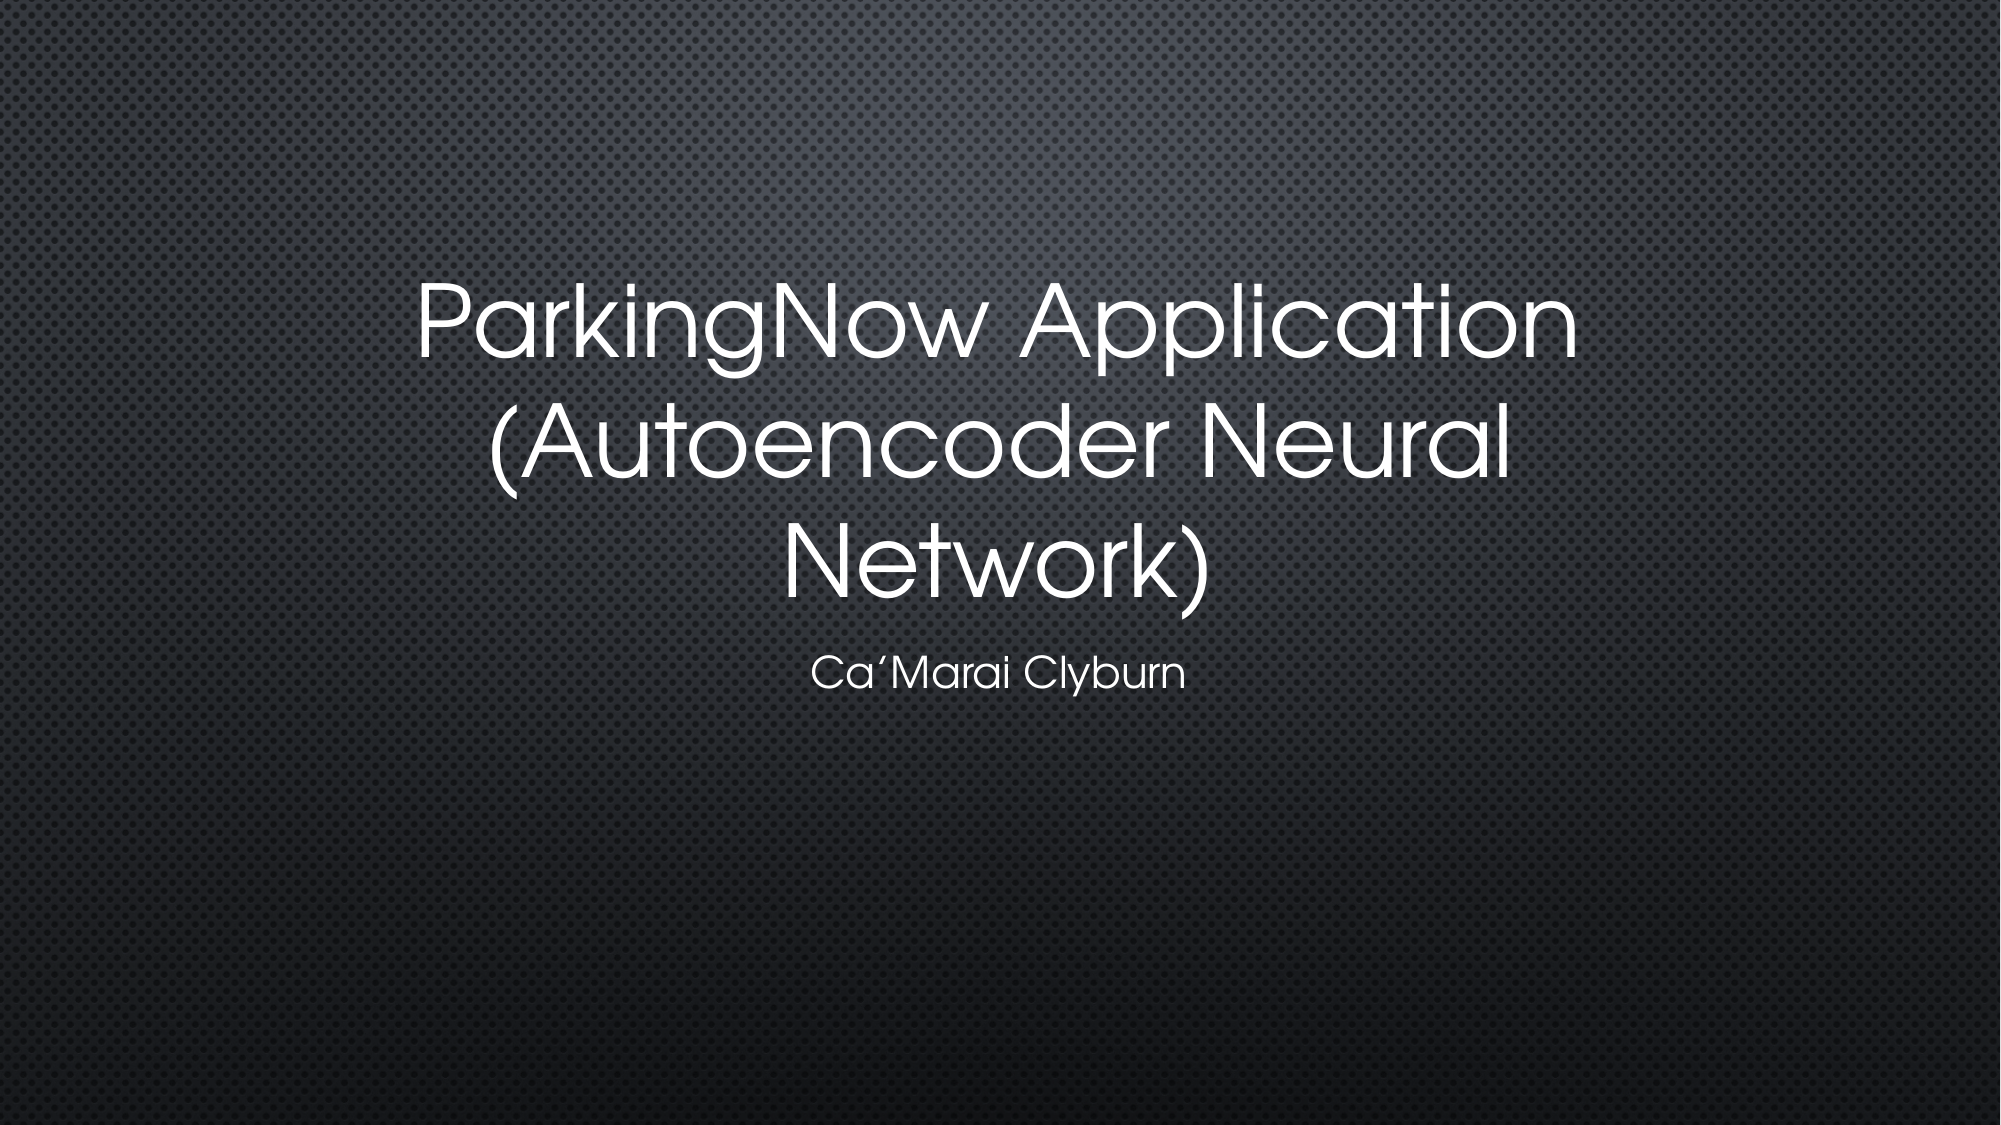

# ParkingNow Application (Autoencoder Neural Network)
Ca’Marai Clyburn